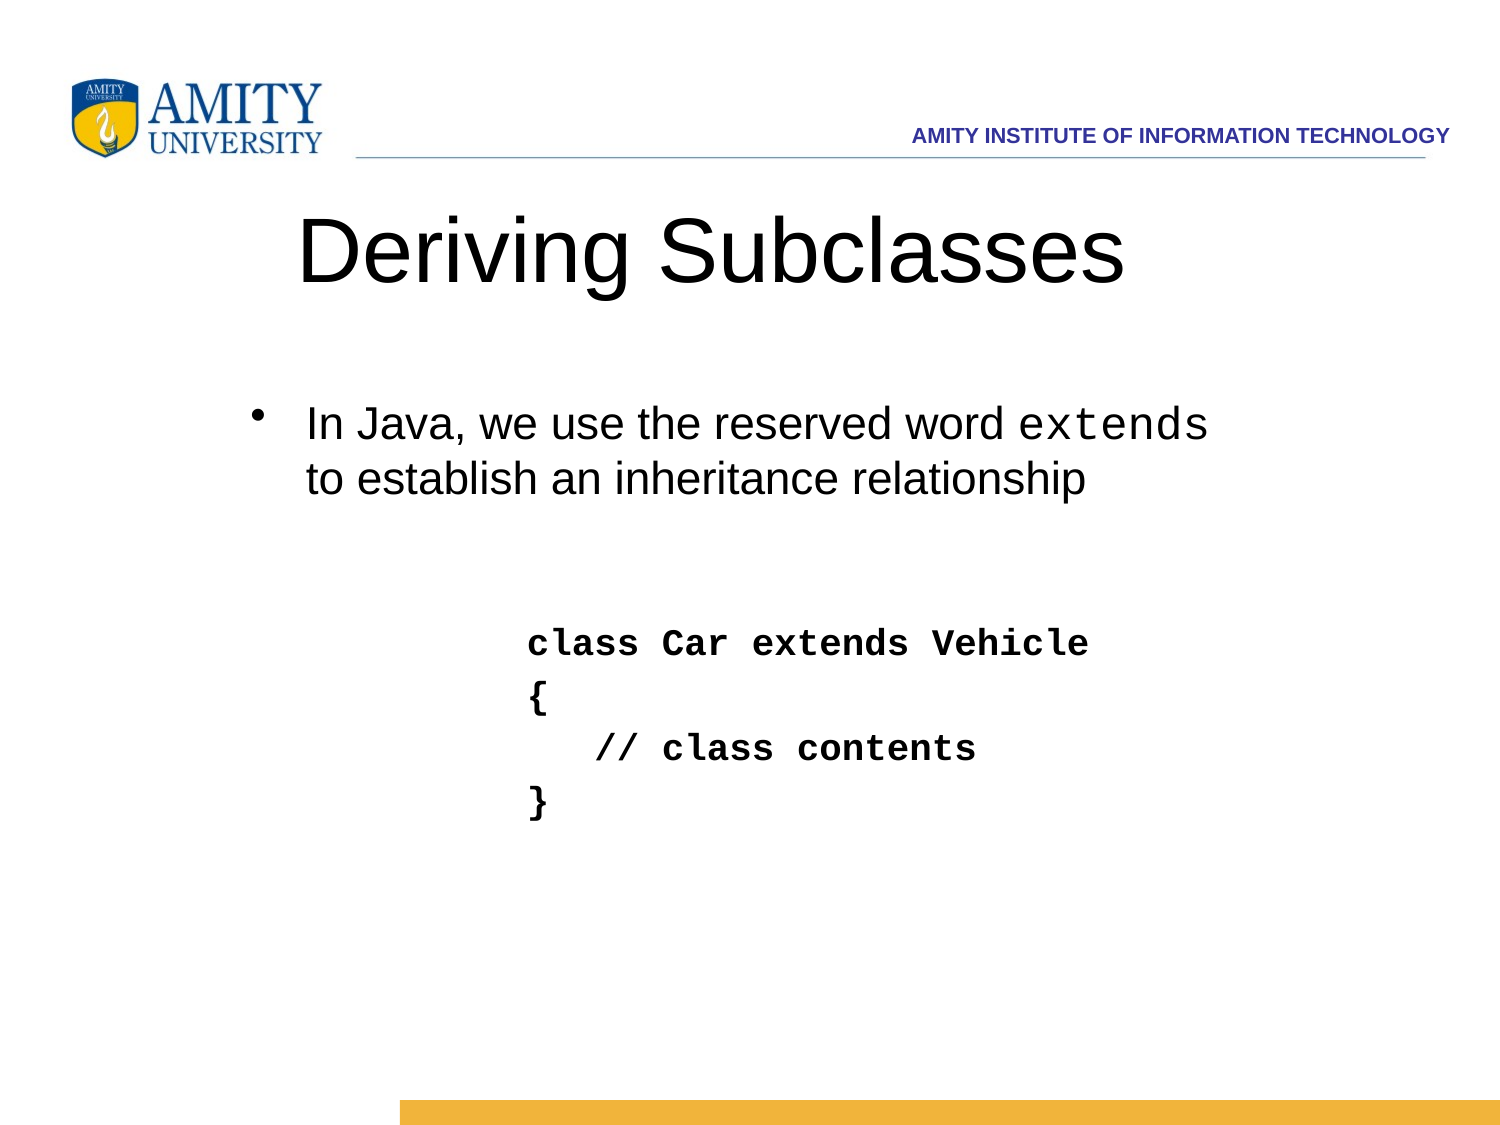

# Deriving Subclasses
In Java, we use the reserved word extends to establish an inheritance relationship

		class Car extends Vehicle
		{
		   // class contents
		}

24